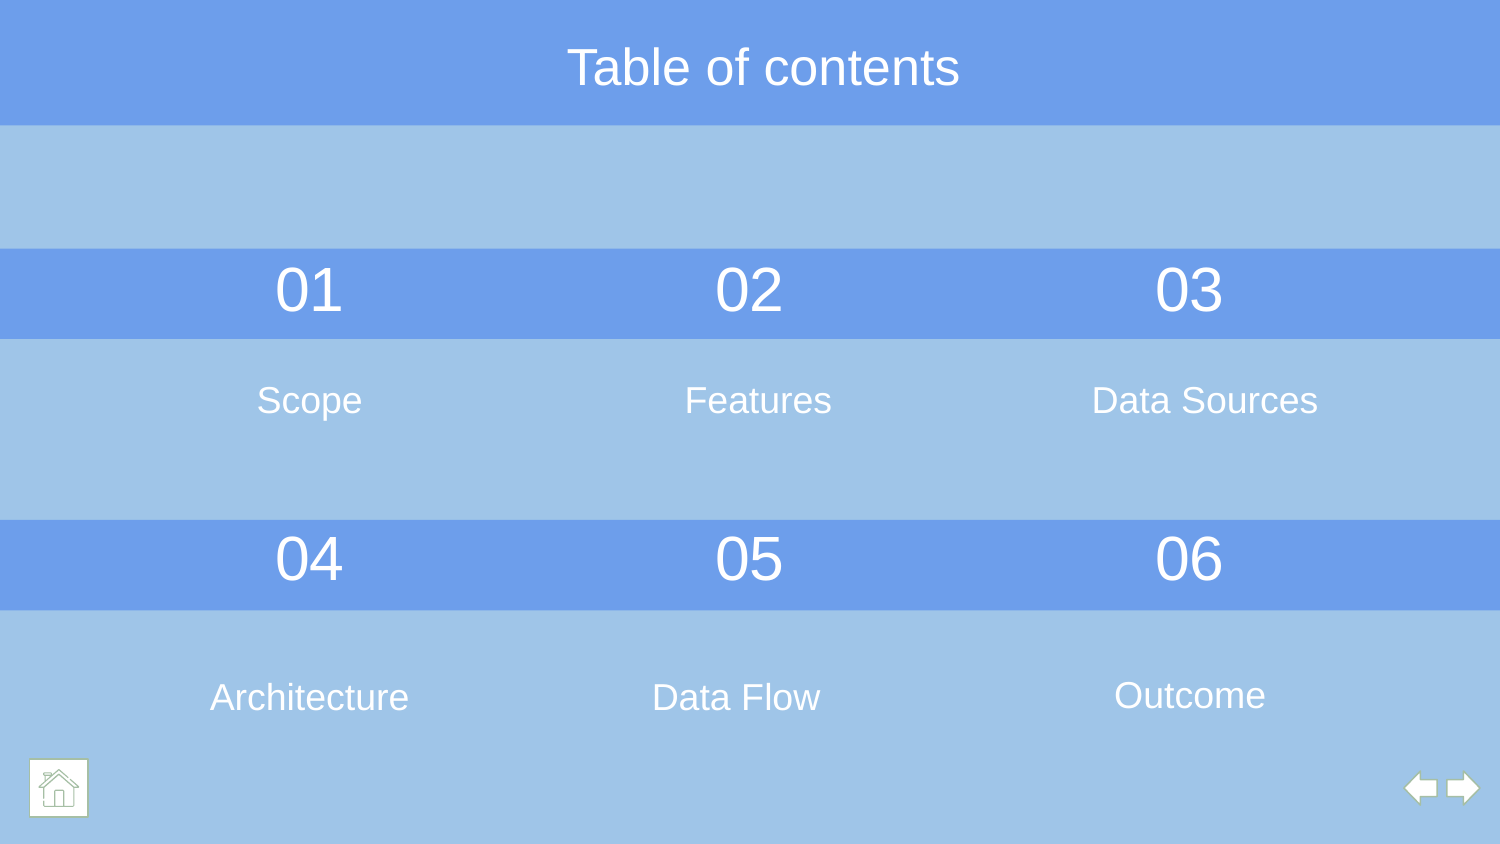

Table of contents
# 01
02
03
Features
Scope
Data Sources
04
05
06
Outcome
Architecture
Data Flow